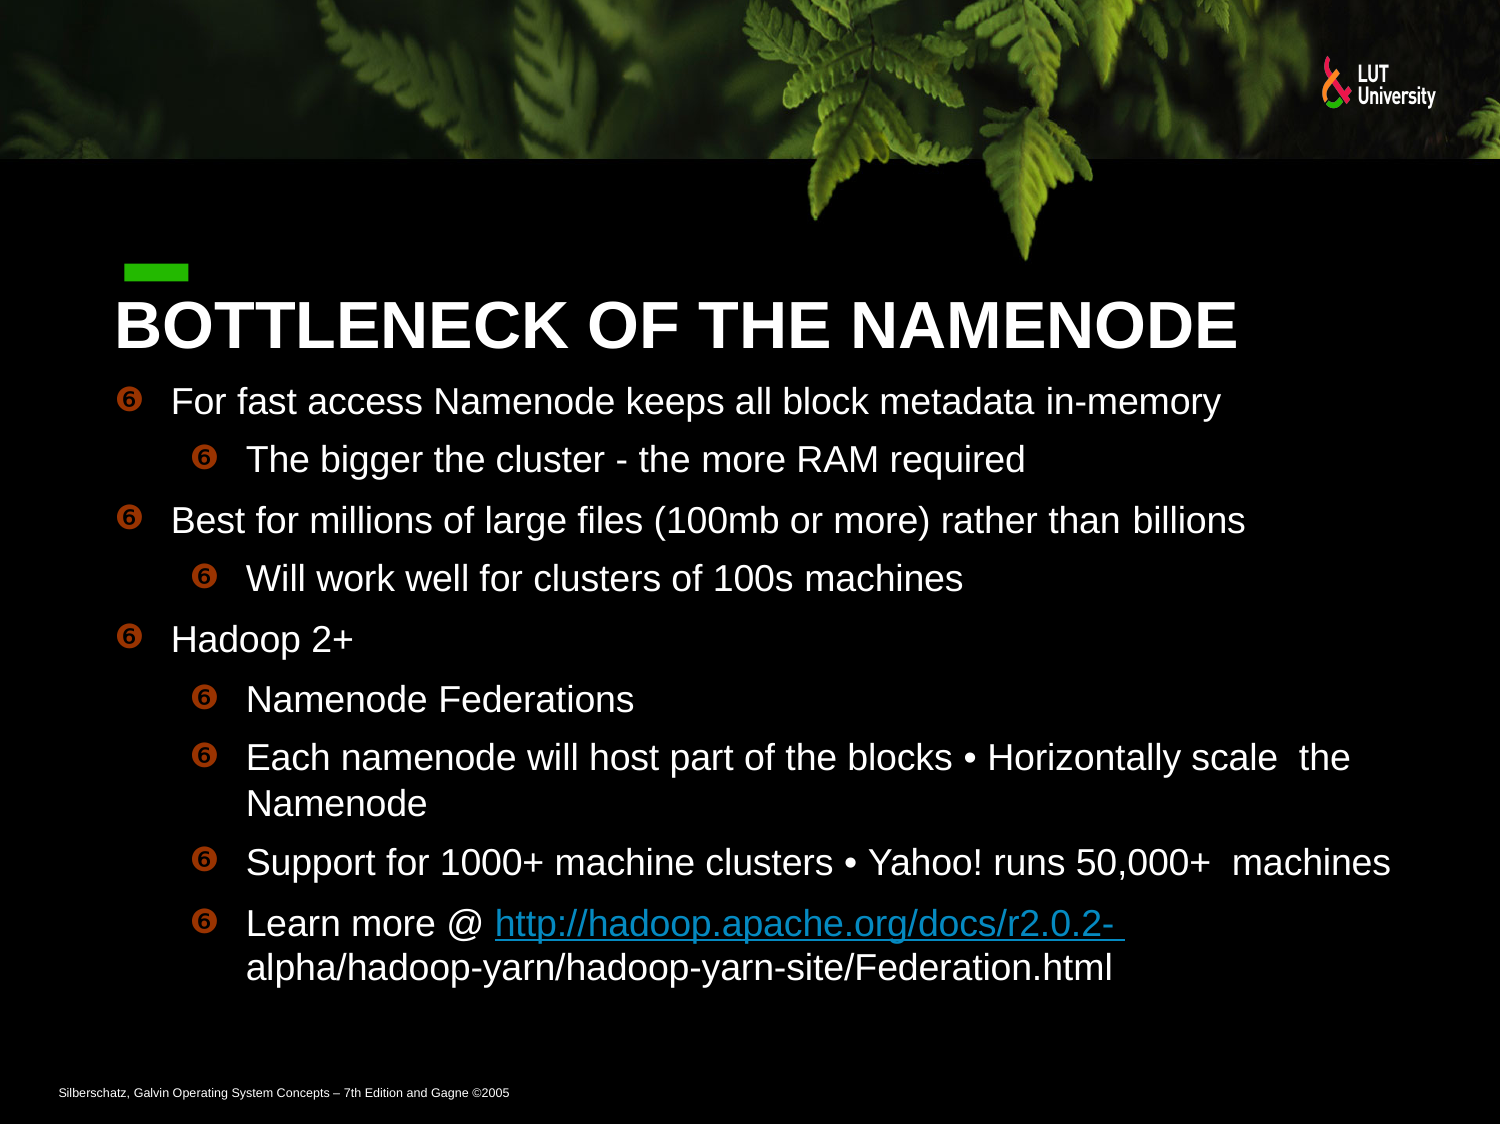

# Bottleneck of the Namenode
For fast access Namenode keeps all block metadata in-memory
The bigger the cluster - the more RAM required
Best for millions of large files (100mb or more) rather than billions
Will work well for clusters of 100s machines
Hadoop 2+
Namenode Federations
Each namenode will host part of the blocks • Horizontally scale  the Namenode
Support for 1000+ machine clusters • Yahoo! runs 50,000+  machines
Learn more @ http://hadoop.apache.org/docs/r2.0.2-  alpha/hadoop-yarn/hadoop-yarn-site/Federation.html
Silberschatz, Galvin Operating System Concepts – 7th Edition and Gagne ©2005